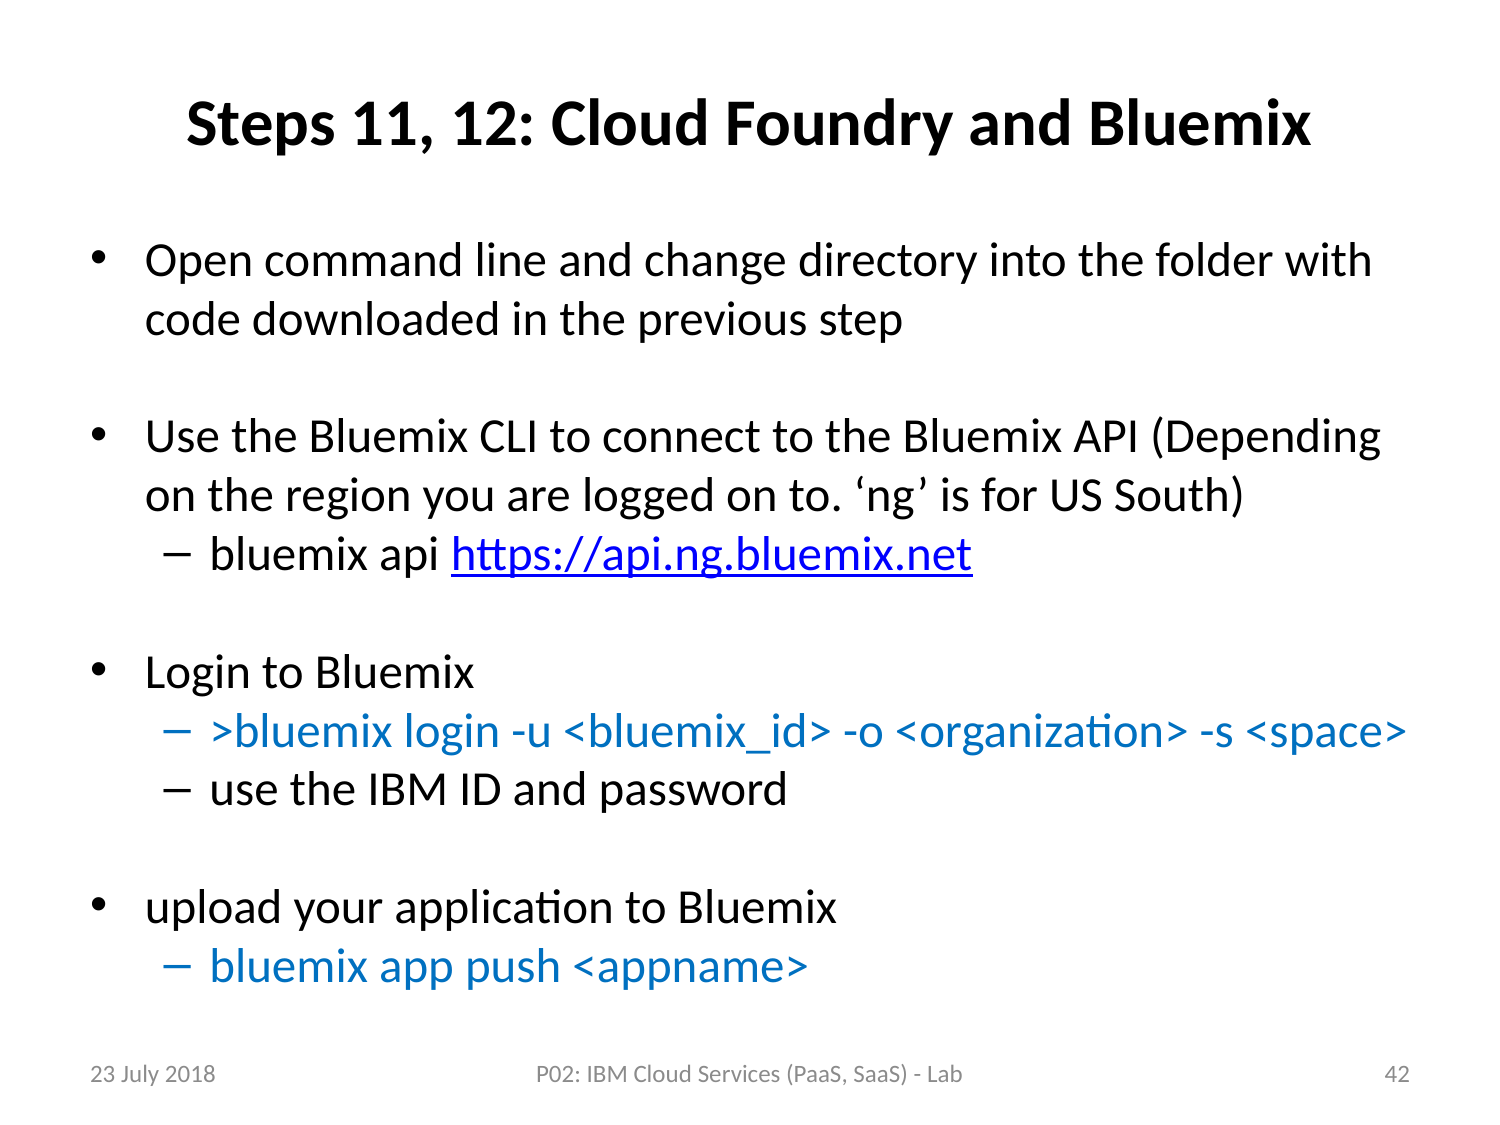

# Steps 11, 12: Cloud Foundry and Bluemix
Open command line and change directory into the folder with code downloaded in the previous step

Use the Bluemix CLI to connect to the Bluemix API (Depending on the region you are logged on to. ‘ng’ is for US South)
bluemix api https://api.ng.bluemix.net

Login to Bluemix
>bluemix login -u <bluemix_id> -o <organization> -s <space>
use the IBM ID and password

upload your application to Bluemix
bluemix app push <appname>

23 July 2018
P02: IBM Cloud Services (PaaS, SaaS) - Lab
42